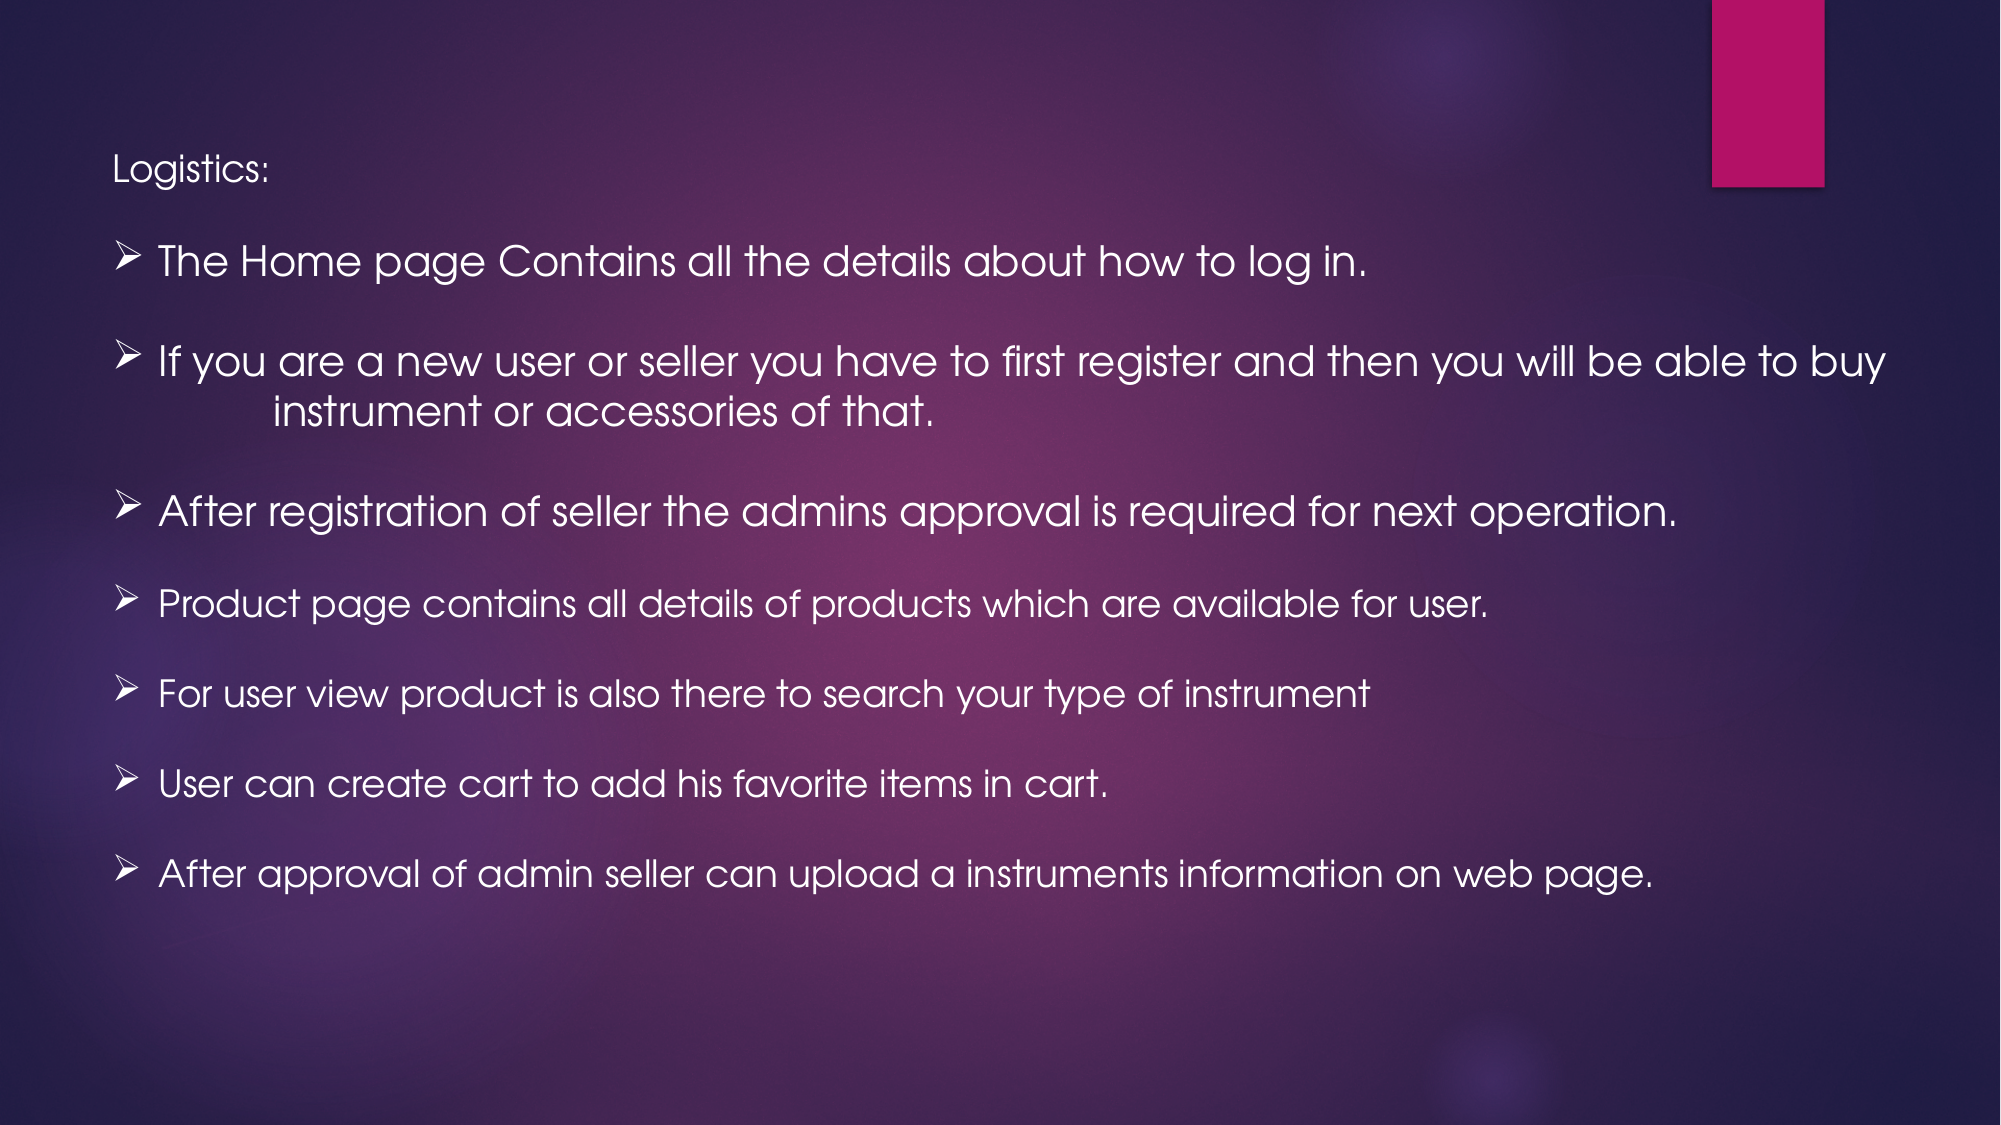

Logistics:

The Home page Contains all the details about how to log in.

If you are a new user or seller you have to first register and then you will be able to buy
	 instrument or accessories of that.

After registration of seller the admins approval is required for next operation.

Product page contains all details of products which are available for user.

For user view product is also there to search your type of instrument

User can create cart to add his favorite items in cart.

After approval of admin seller can upload a instruments information on web page.